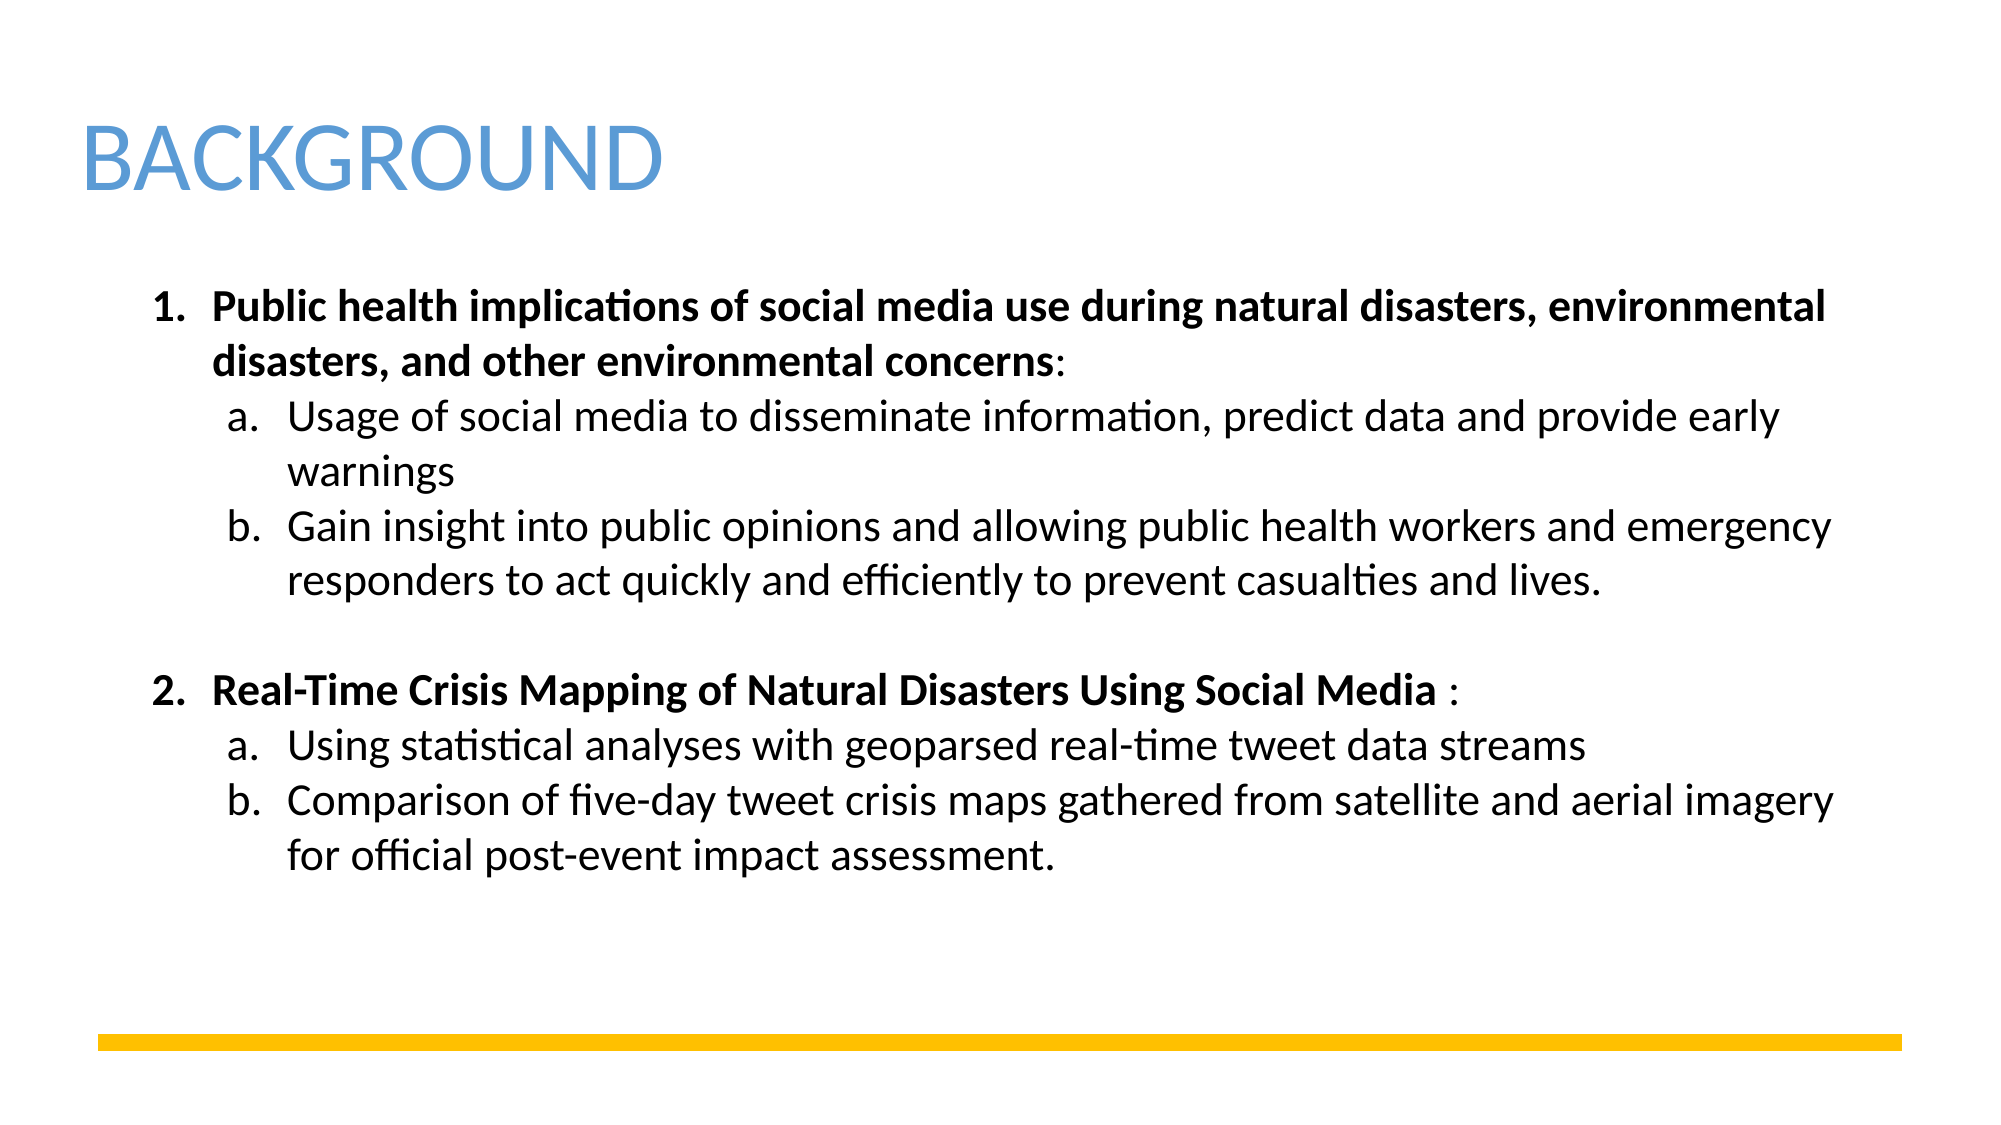

BACKGROUND
Public health implications of social media use during natural disasters, environmental disasters, and other environmental concerns:
Usage of social media to disseminate information, predict data and provide early warnings
Gain insight into public opinions and allowing public health workers and emergency responders to act quickly and efficiently to prevent casualties and lives.

Real-Time Crisis Mapping of Natural Disasters Using Social Media :
Using statistical analyses with geoparsed real-time tweet data streams
Comparison of five-day tweet crisis maps gathered from satellite and aerial imagery for official post-event impact assessment.